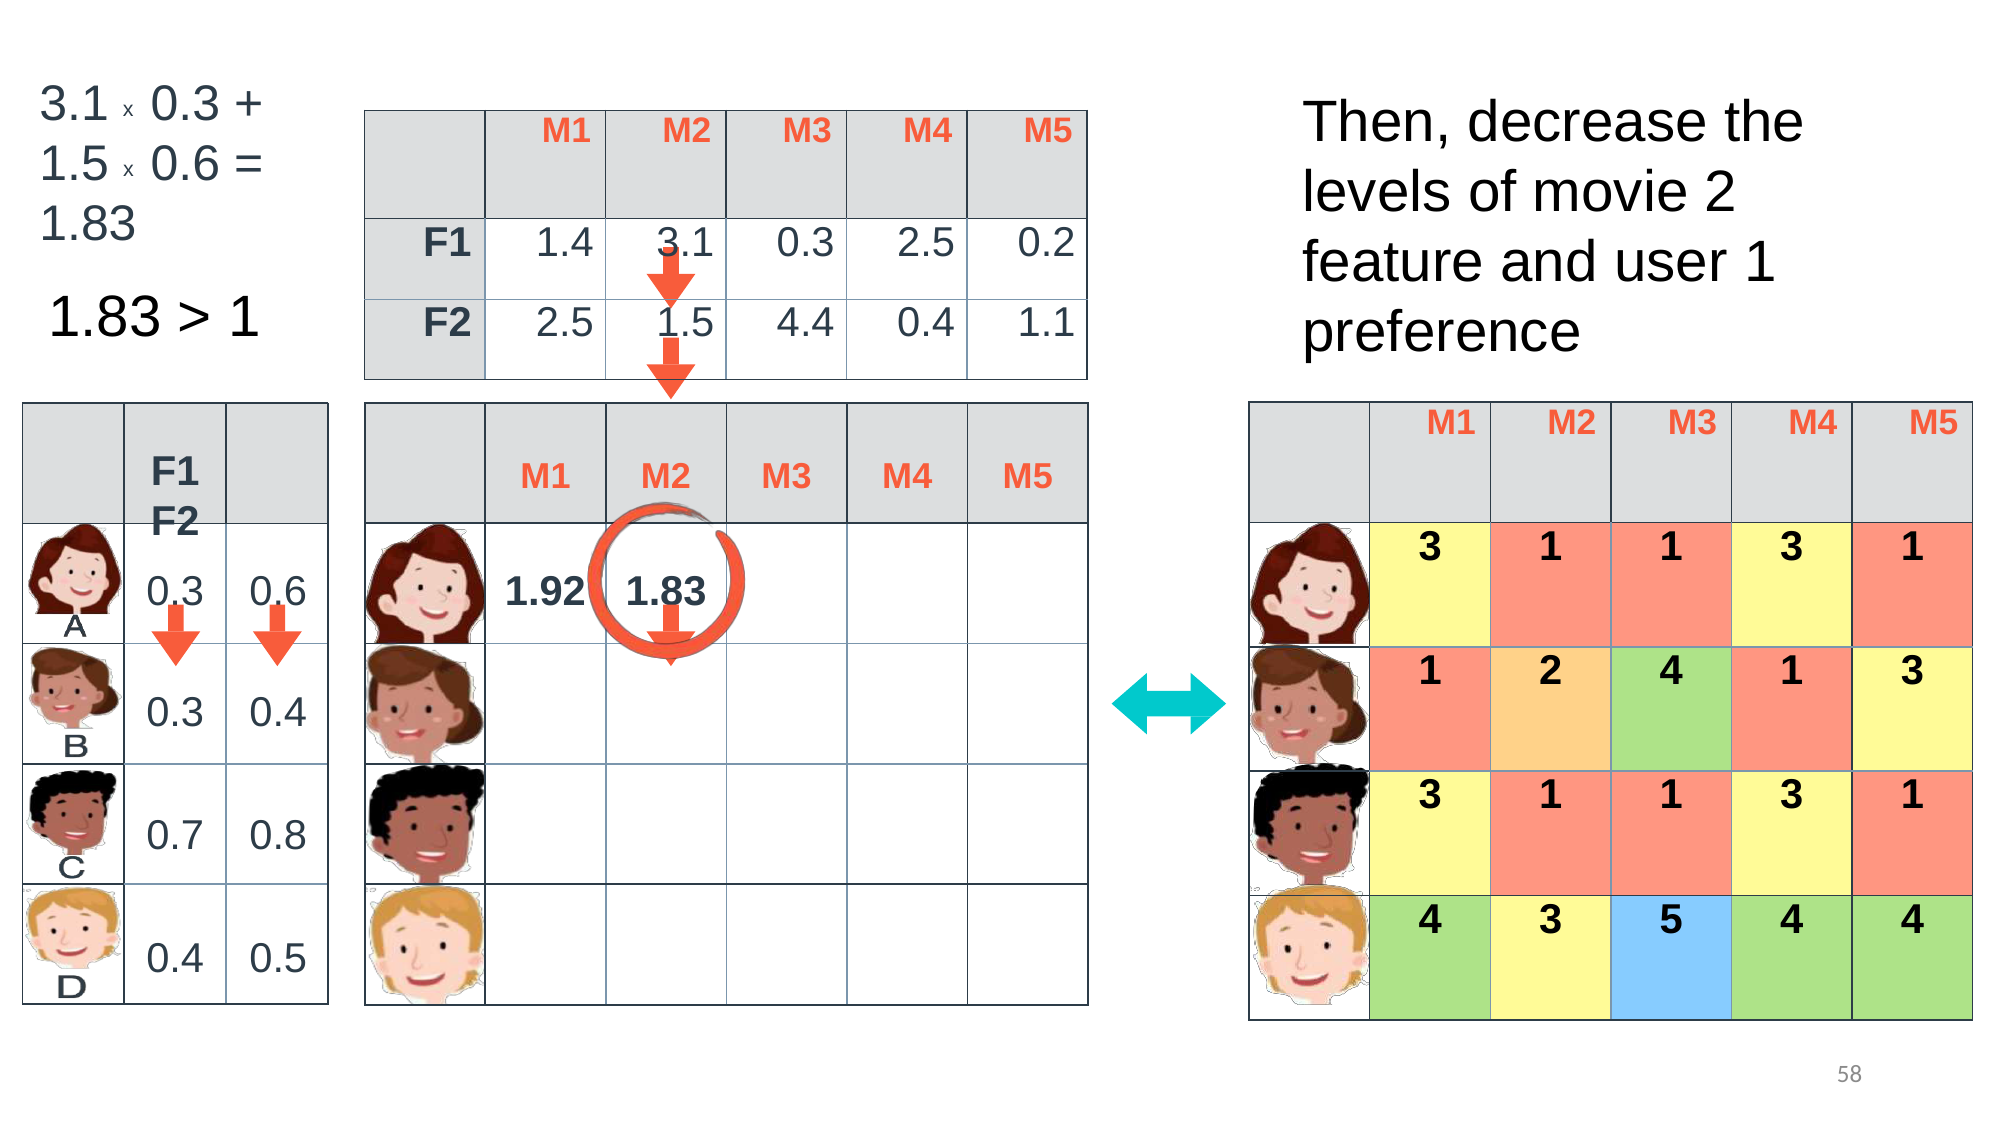

# 3.1 x	0.3 + 1.5 x	0.6 = 1.83
Then, decrease the levels of movie 2 feature and user 1 preference
|  | M1 | M2 | M3 | M4 | M5 |
| --- | --- | --- | --- | --- | --- |
| F1 | 1.4 | 3.1 | 0.3 | 2.5 | 0.2 |
| F2 | 2.5 | 1.5 | 4.4 | 0.4 | 1.1 |

1.83 > 1

|  | M1 | M2 | M3 | M4 | M5 |
| --- | --- | --- | --- | --- | --- |
|  | 3 | 1 | 1 | 3 | 1 |
|  | 1 | 2 | 4 | 1 | 3 |
|  | 3 | 1 | 1 | 3 | 1 |
|  | 4 | 3 | 5 | 4 | 4 |

F1	F2
M1
M2
M3
M4
M5

1.92
1.83
0.3	0.6

0.3	0.4

0.7	0.8

0.4	0.5

58